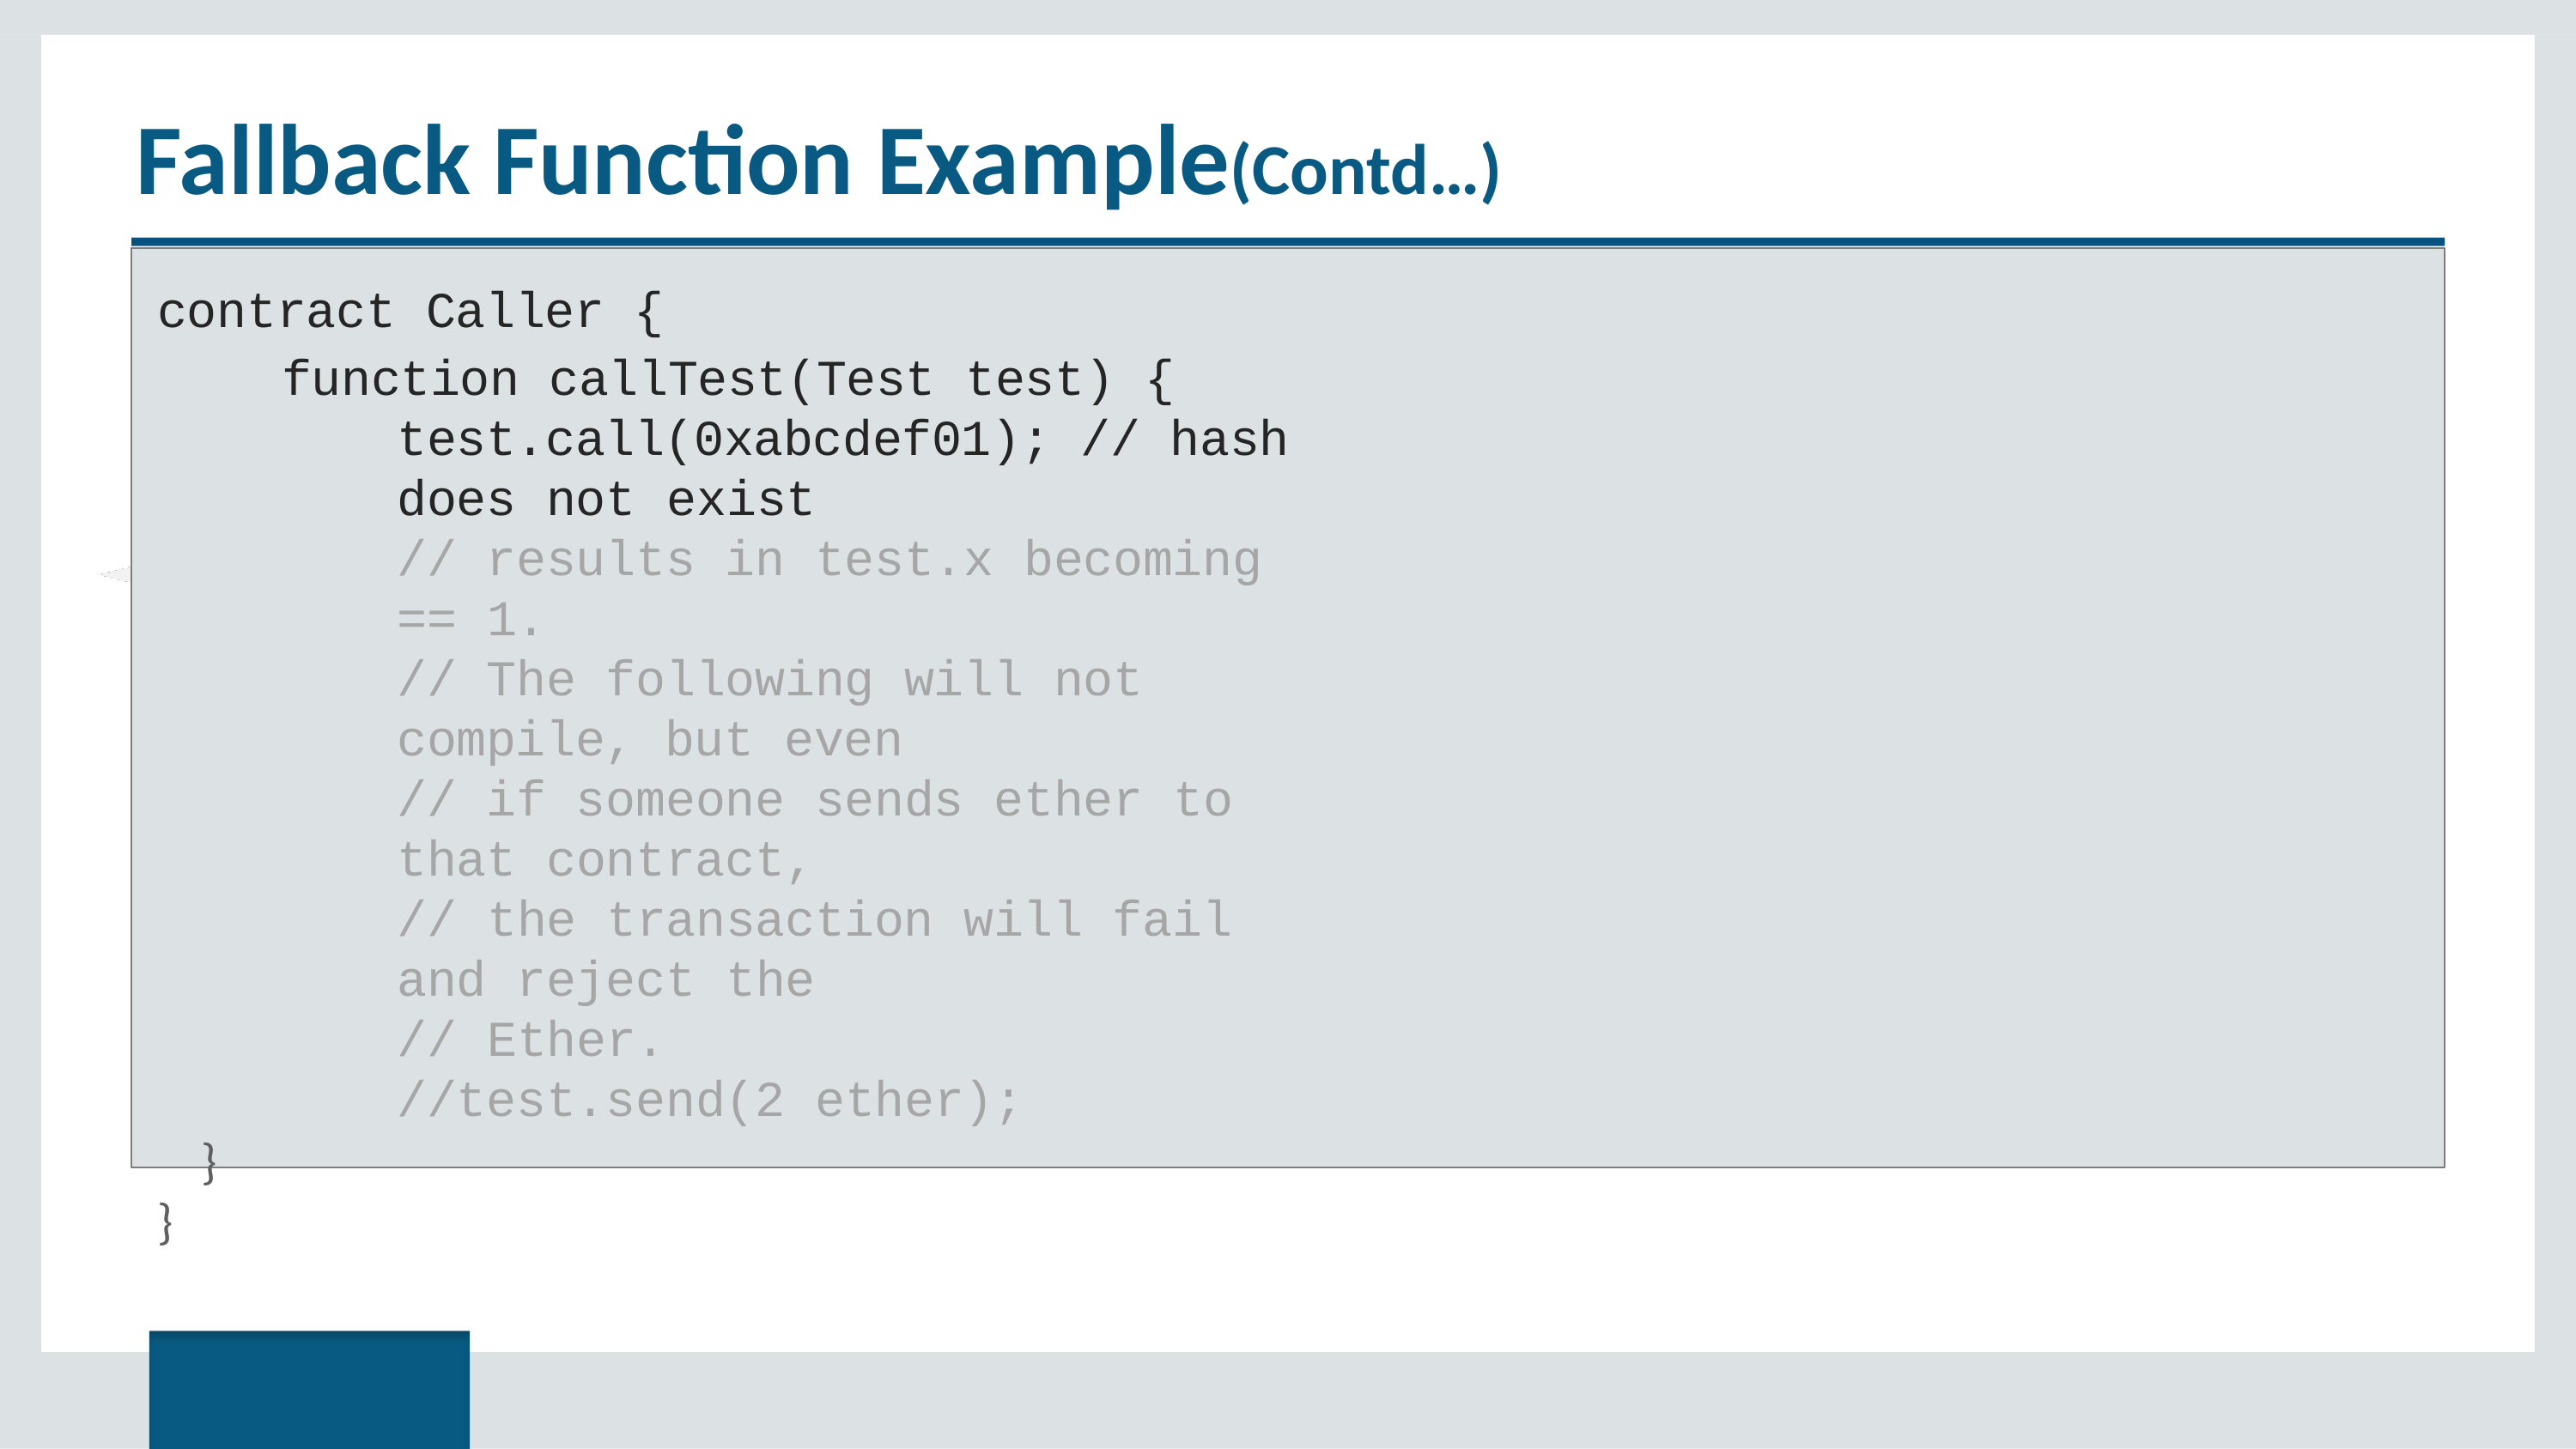

# Fallback Function Example(Contd…)

contract Caller {
function callTest(Test test) {
test.call(0xabcdef01); // hash does not exist
// results in test.x becoming == 1.
// The following will not compile, but even
// if someone sends ether to that contract,
// the transaction will fail and reject the
// Ether.
//test.send(2 ether);
}
}